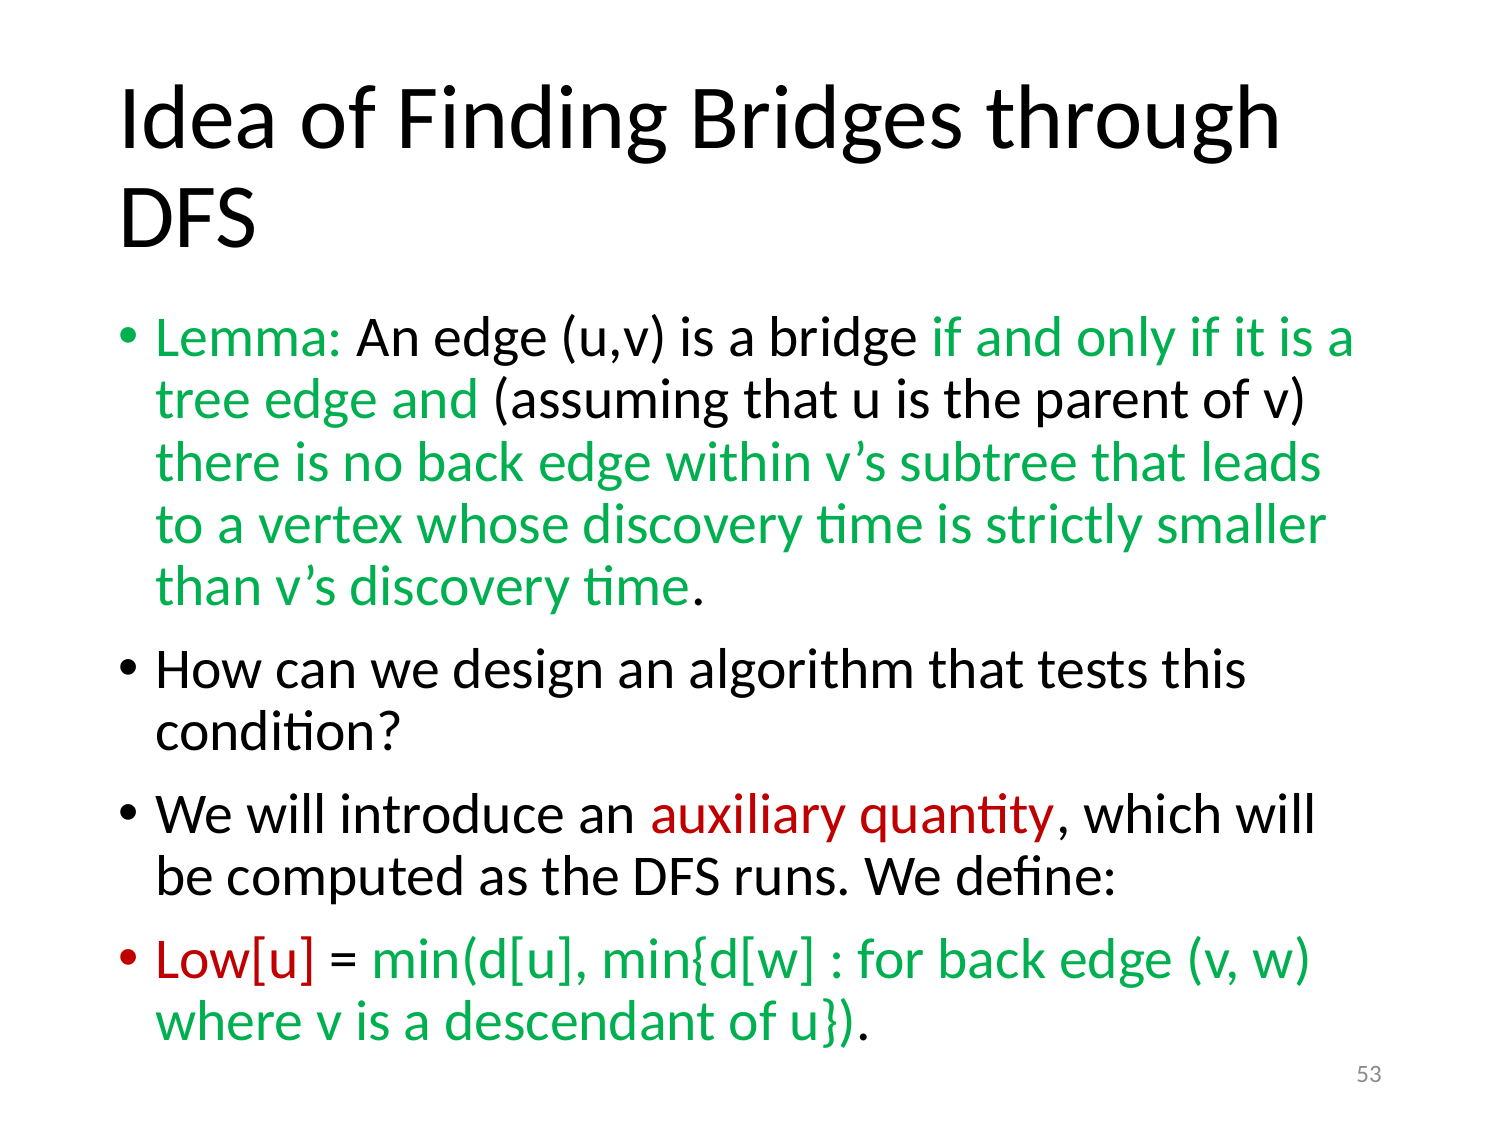

# Idea of Finding Bridges through DFS
Lemma: An edge (u,v) is a bridge if and only if it is a tree edge and (assuming that u is the parent of v) there is no back edge within v’s subtree that leads to a vertex whose discovery time is strictly smaller than v’s discovery time.
How can we design an algorithm that tests this condition?
We will introduce an auxiliary quantity, which will be computed as the DFS runs. We define:
Low[u] = min(d[u], min{d[w] : for back edge (v, w) where v is a descendant of u}).

53